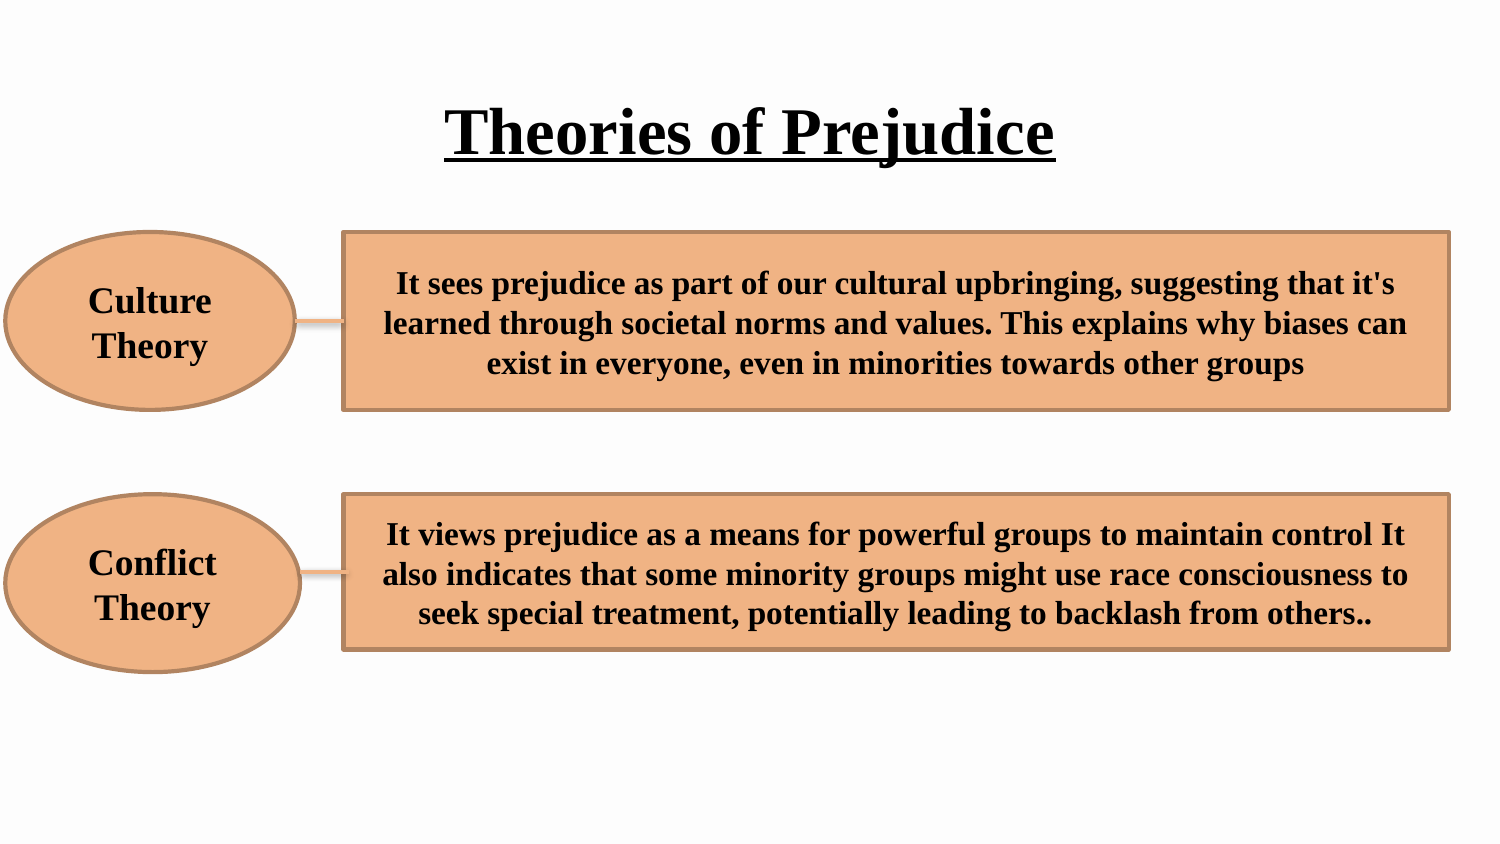

# Theories of Prejudice
It sees prejudice as part of our cultural upbringing, suggesting that it's learned through societal norms and values. This explains why biases can exist in everyone, even in minorities towards other groups
Culture
Theory
Conflict Theory
It views prejudice as a means for powerful groups to maintain control It also indicates that some minority groups might use race consciousness to seek special treatment, potentially leading to backlash from others..